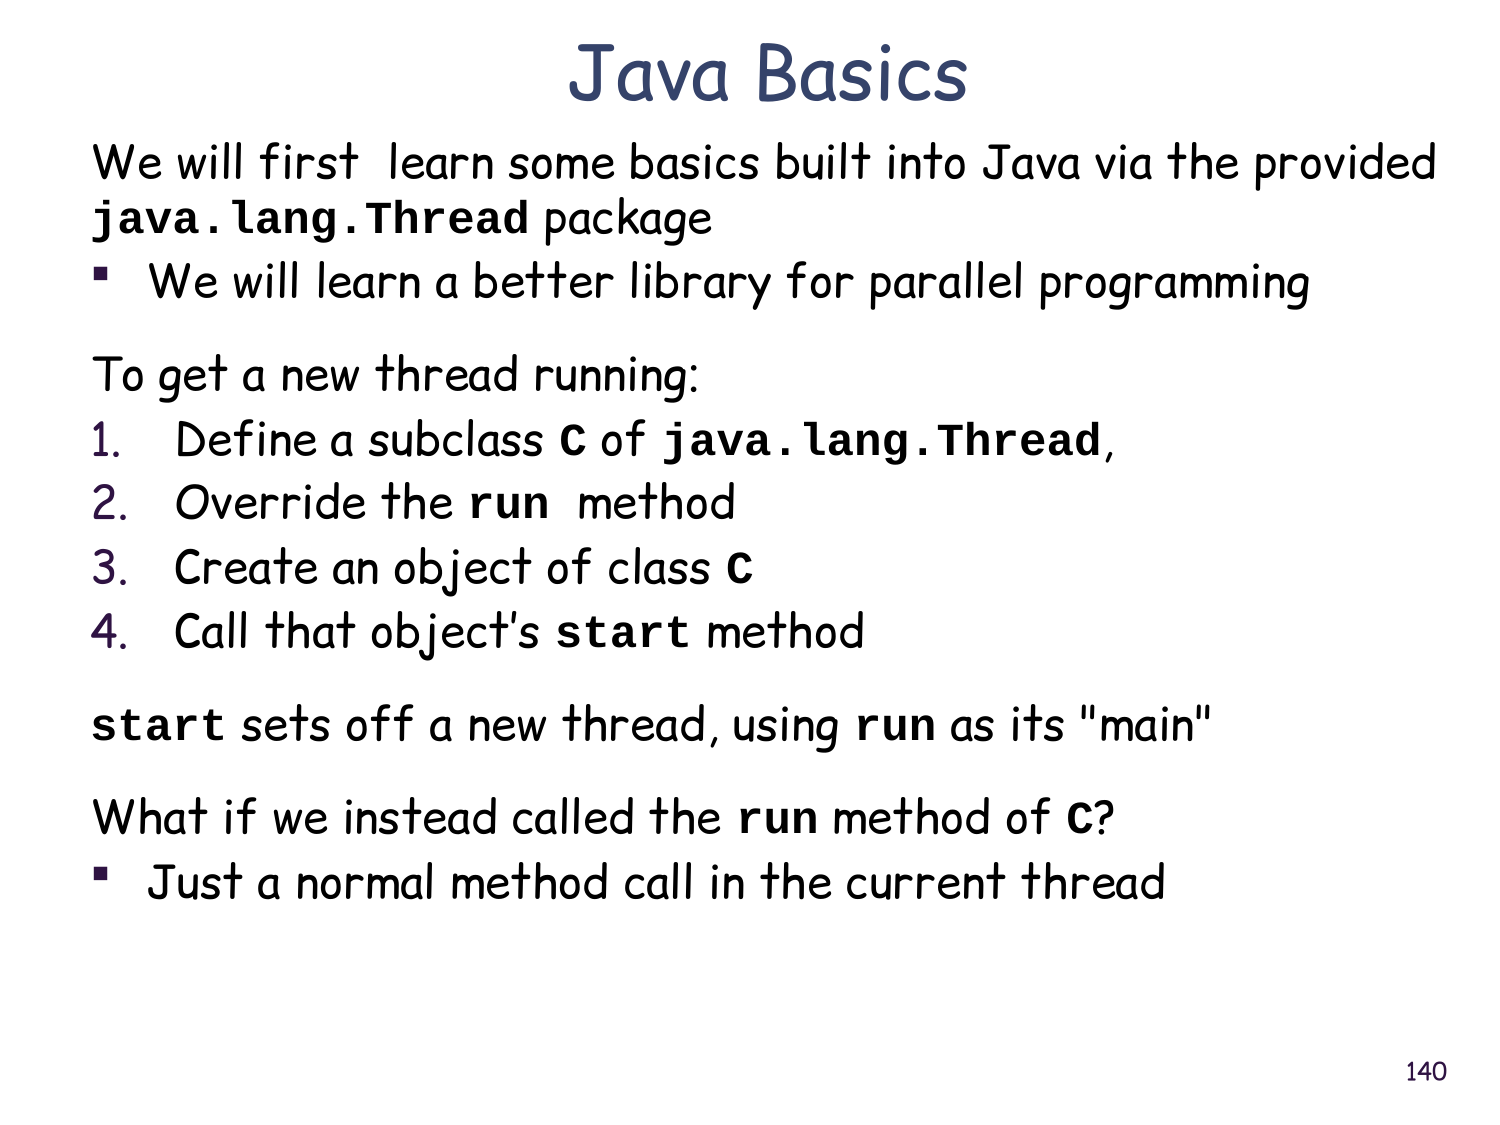

# Java Basics
We will first  learn some basics built into Java via the provided java.lang.Thread package
We will learn a better library for parallel programming

To get a new thread running:
Define a subclass C of java.lang.Thread,
Override the run method
Create an object of class C
Call that object’s start method

start sets off a new thread, using run as its "main"

What if we instead called the run method of C?
Just a normal method call in the current thread

140